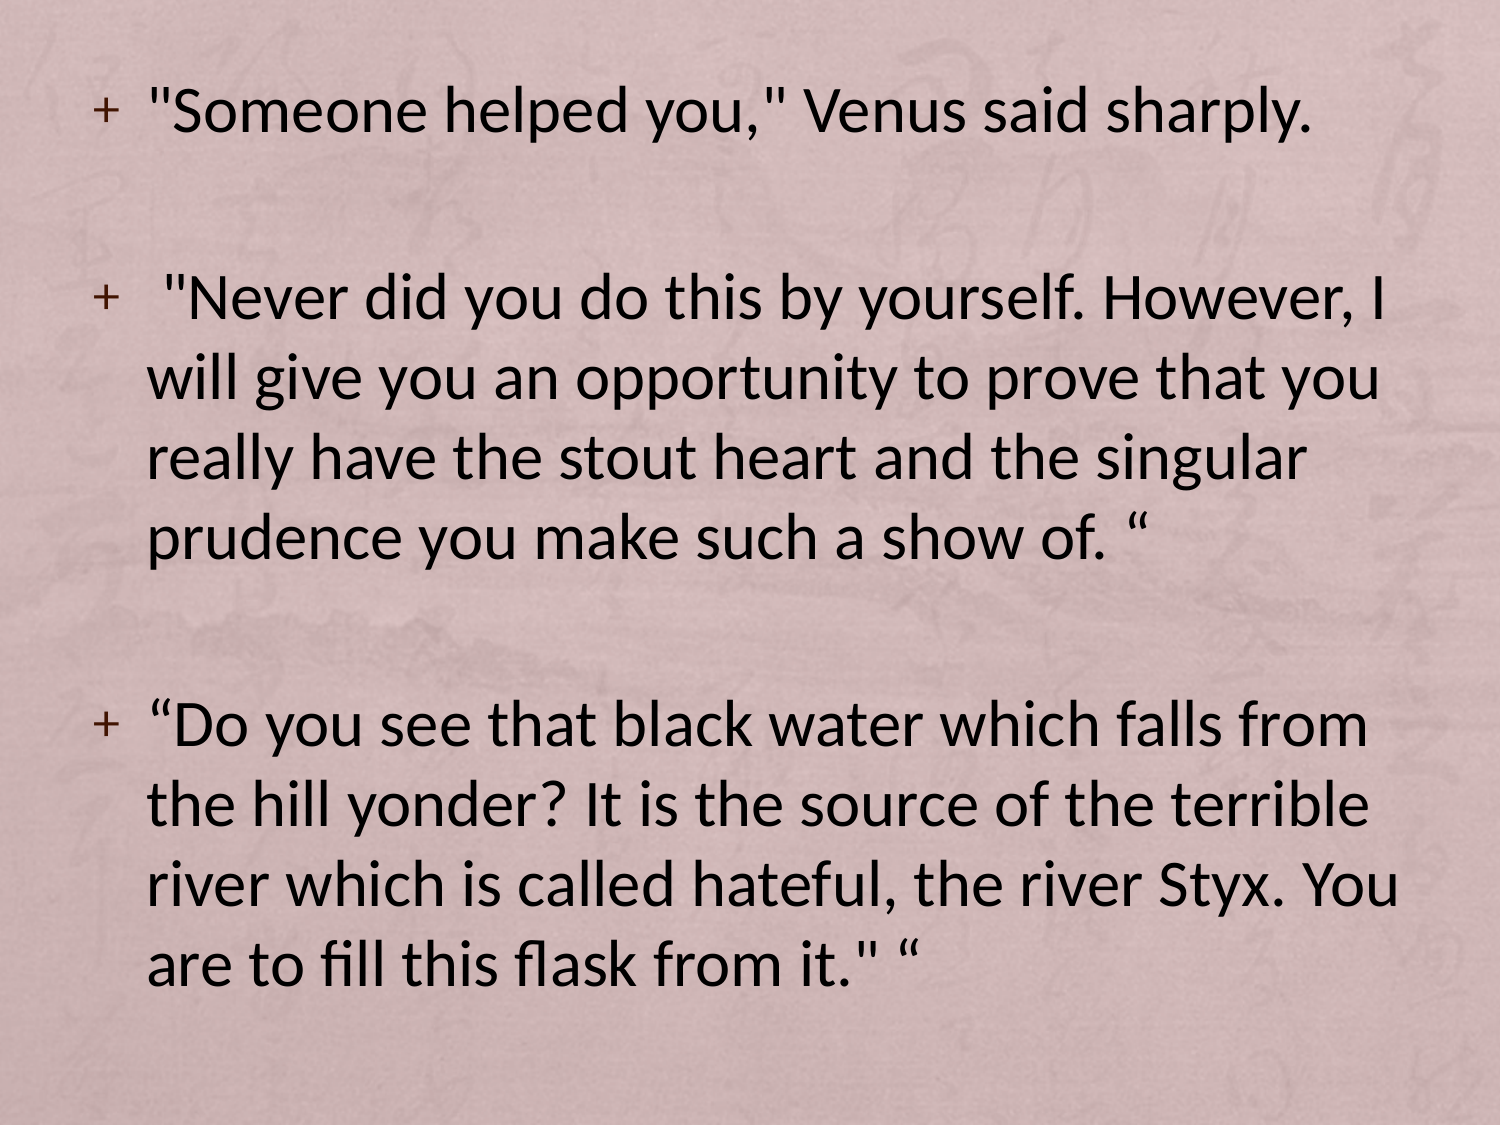

"Someone helped you," Venus said sharply.

 "Never did you do this by yourself. However, I will give you an opportunity to prove that you really have the stout heart and the singular prudence you make such a show of. “

“Do you see that black water which falls from the hill yonder? It is the source of the terrible river which is called hateful, the river Styx. You are to fill this flask from it." “